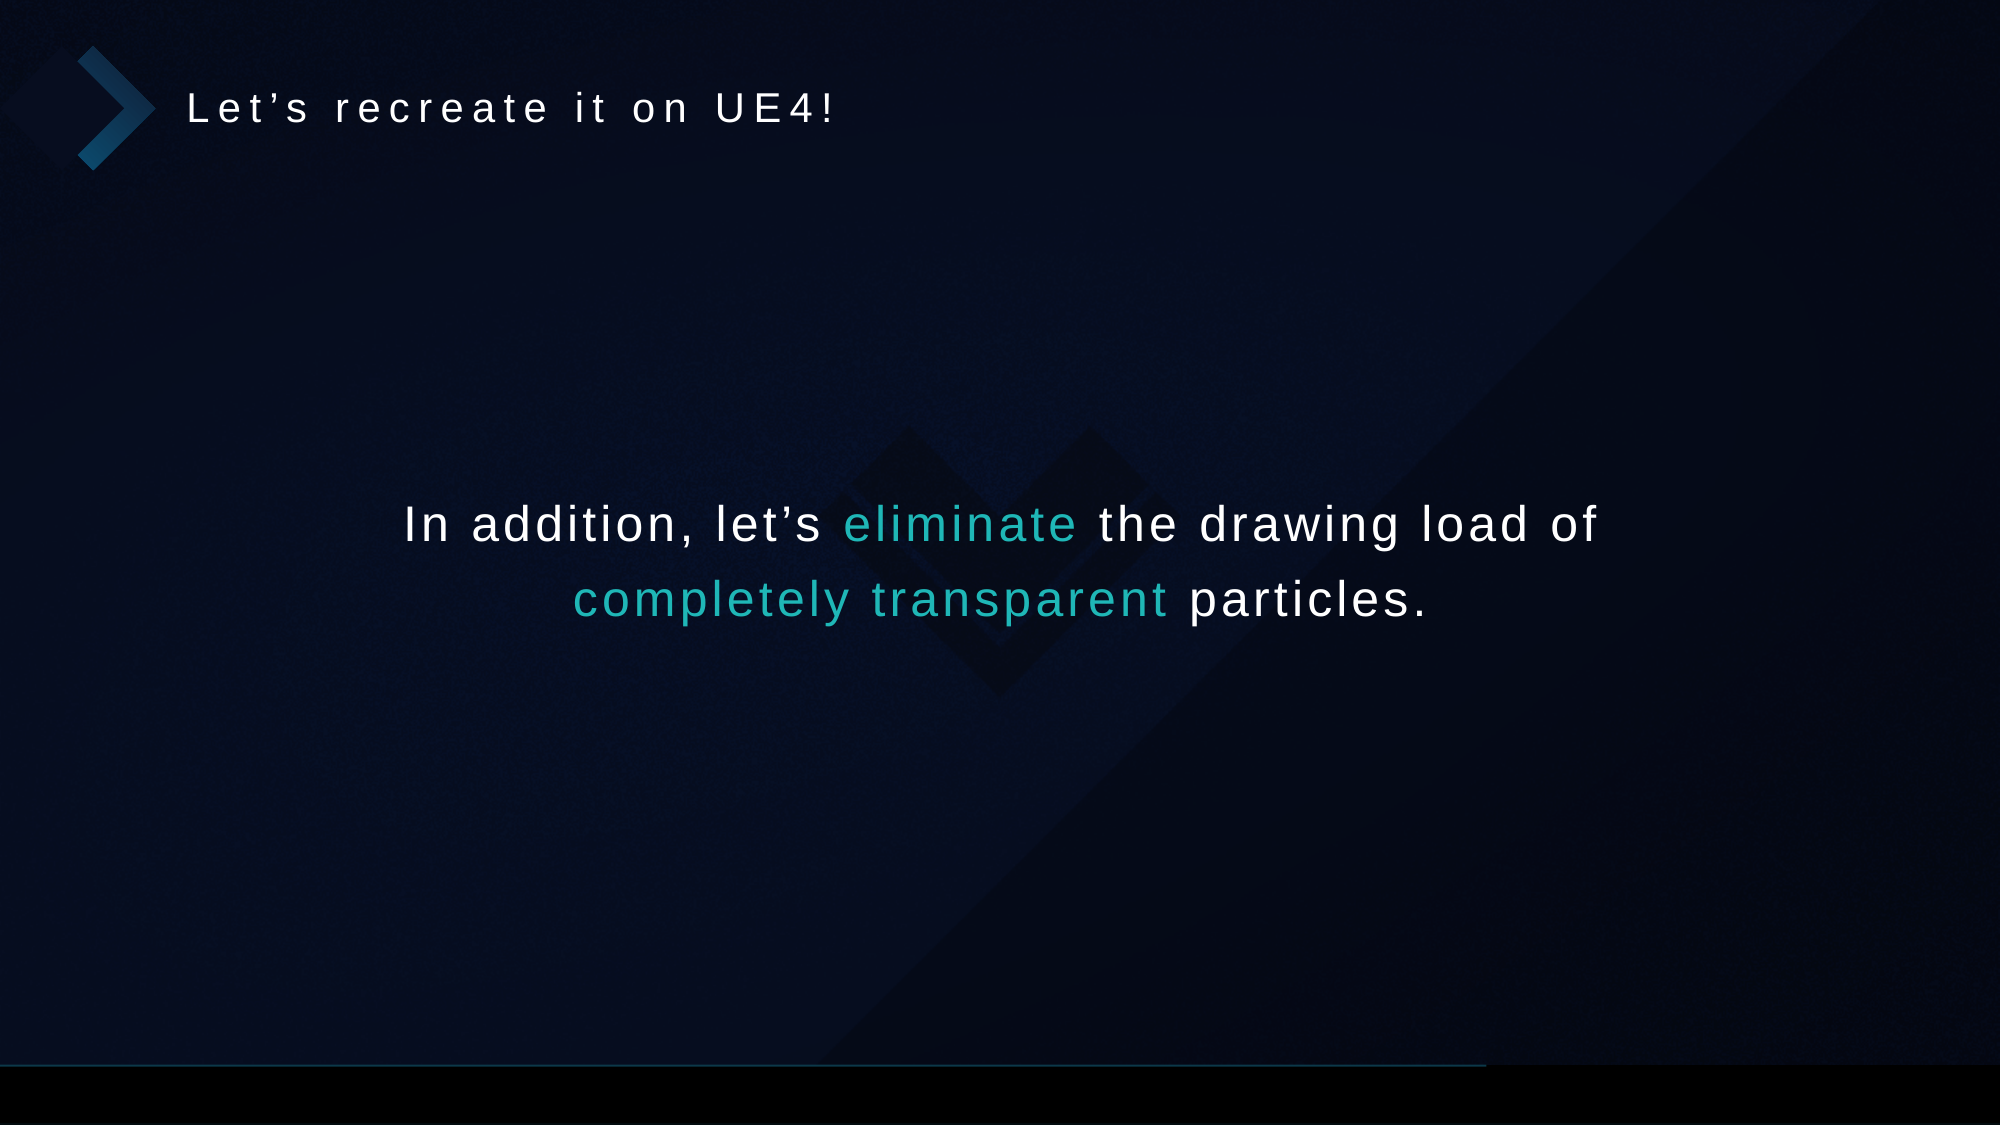

Let’s recreate it on UE4!
In addition, let’s eliminate the drawing load of
completely transparent particles.